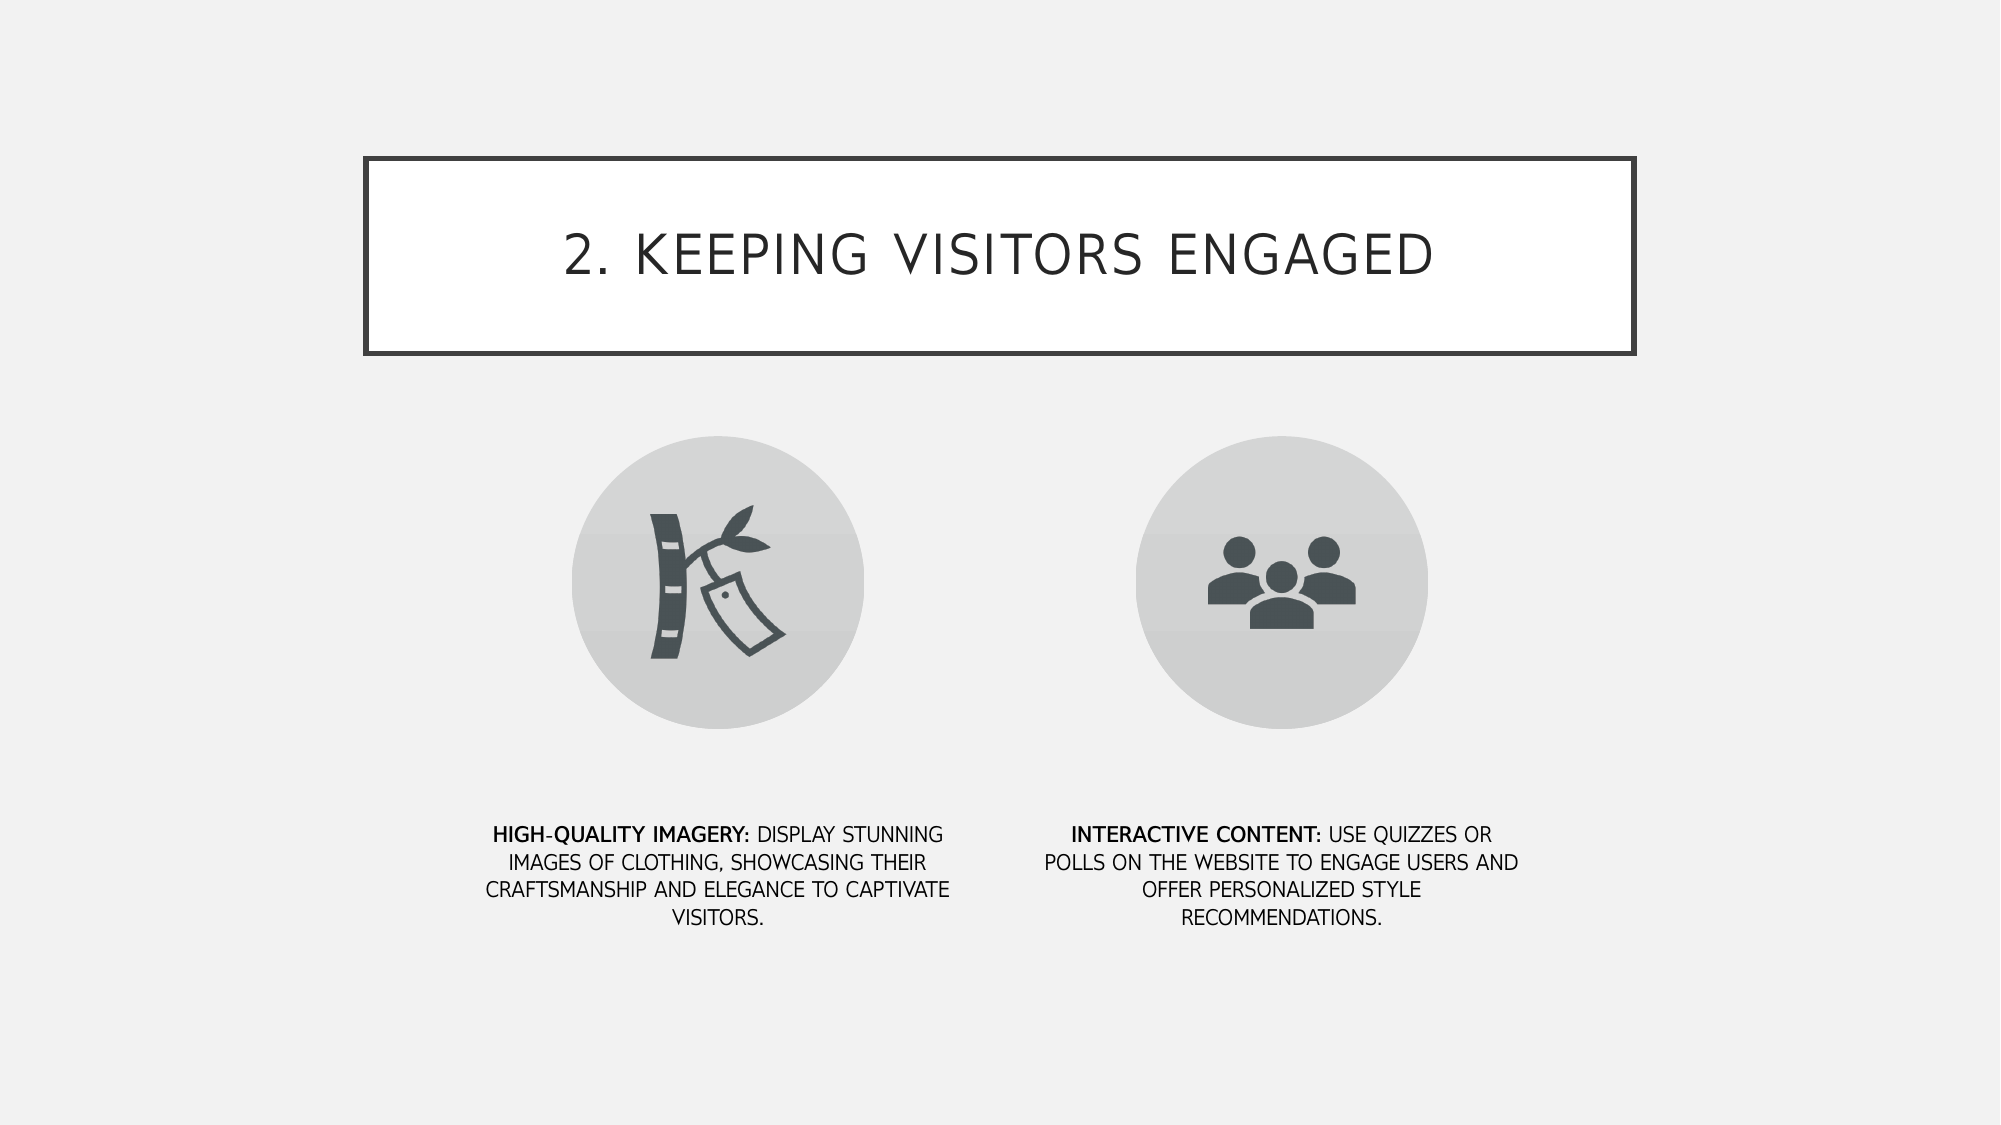

# 2. Keeping Visitors Engaged
High-Quality Imagery: Display stunning images of clothing, showcasing their craftsmanship and elegance to captivate visitors.
Interactive Content: Use quizzes or polls on the website to engage users and offer personalized style recommendations.